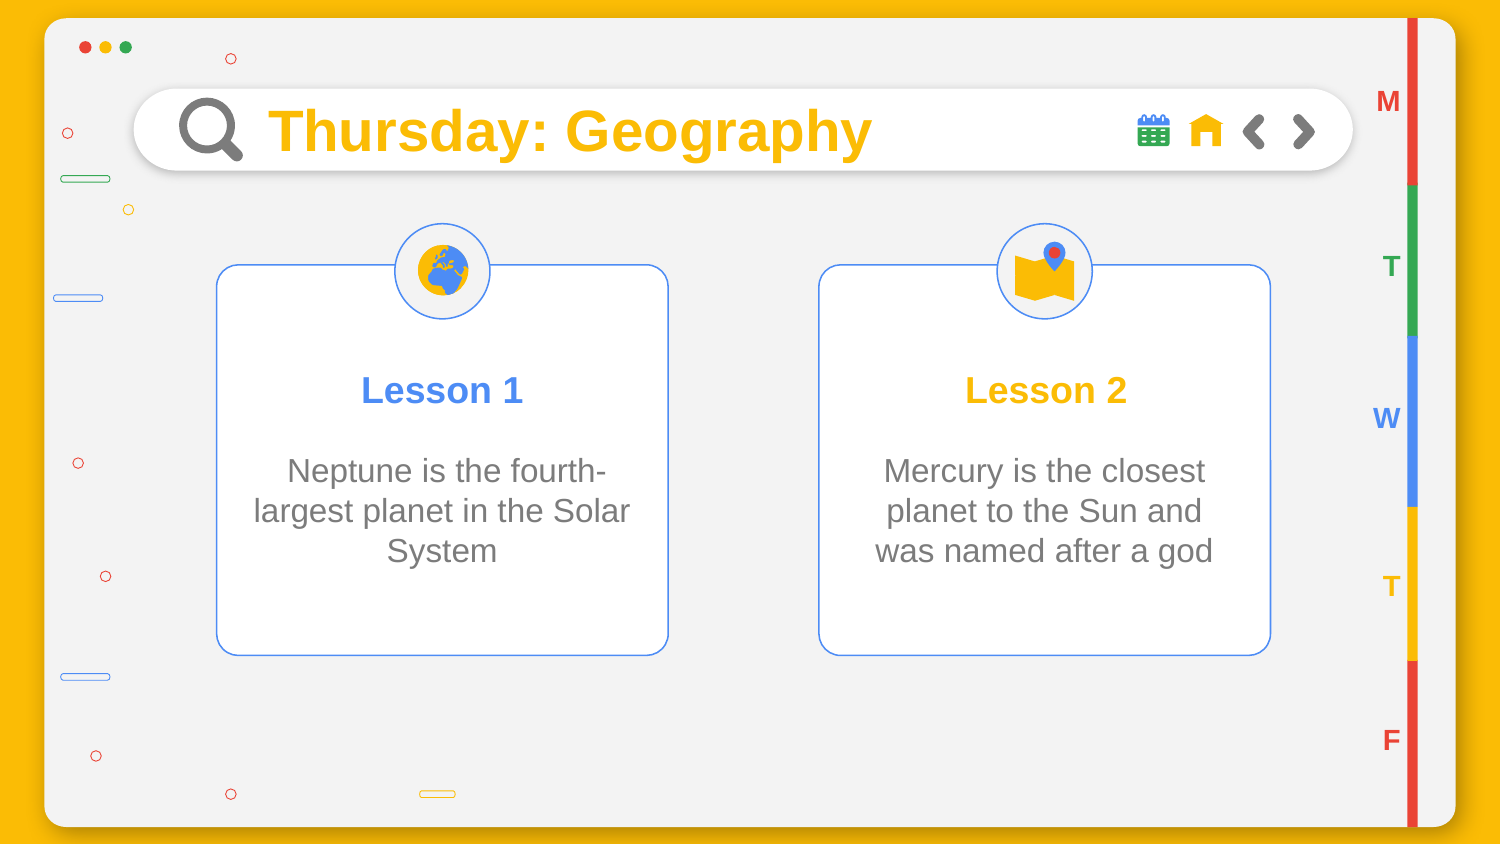

M
# Thursday: Geography

T

Lesson 1

Lesson 2

W

 Neptune is the fourth-largest planet in the Solar System
Mercury is the closest planet to the Sun and was named after a god
T

F